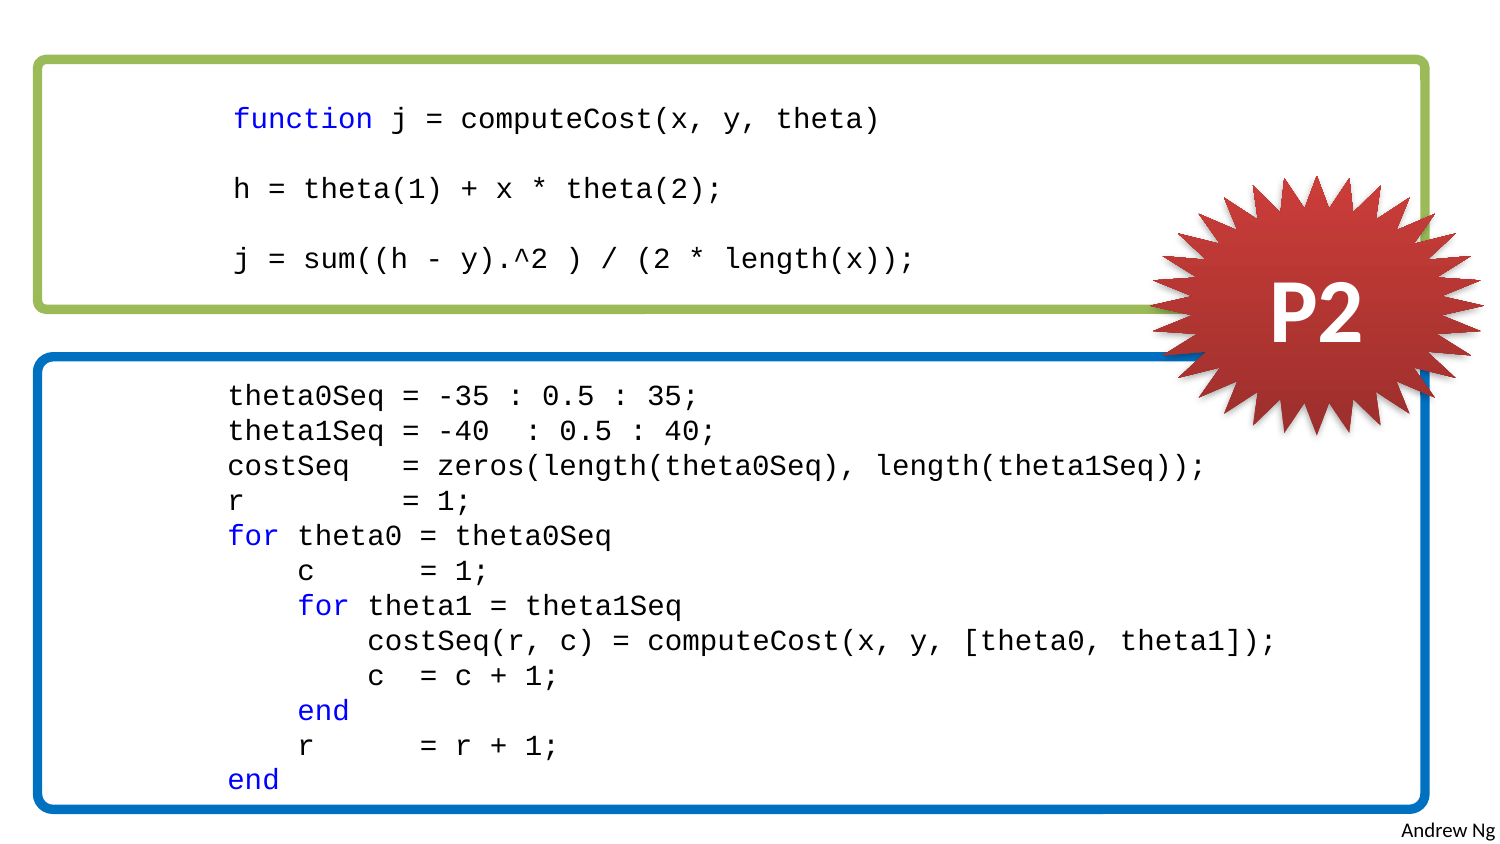

function j = computeCost(x, y, theta)

h = theta(1) + x * theta(2);

j = sum((h - y).^2 ) / (2 * length(x));

P2

theta0Seq = -35 : 0.5 : 35;
theta1Seq = -40  : 0.5 : 40;
costSeq   = zeros(length(theta0Seq), length(theta1Seq));
r         = 1;
for theta0 = theta0Seq
    c      = 1;
    for theta1 = theta1Seq
        costSeq(r, c) = computeCost(x, y, [theta0, theta1]);
        c  = c + 1;
    end
    r      = r + 1;
end